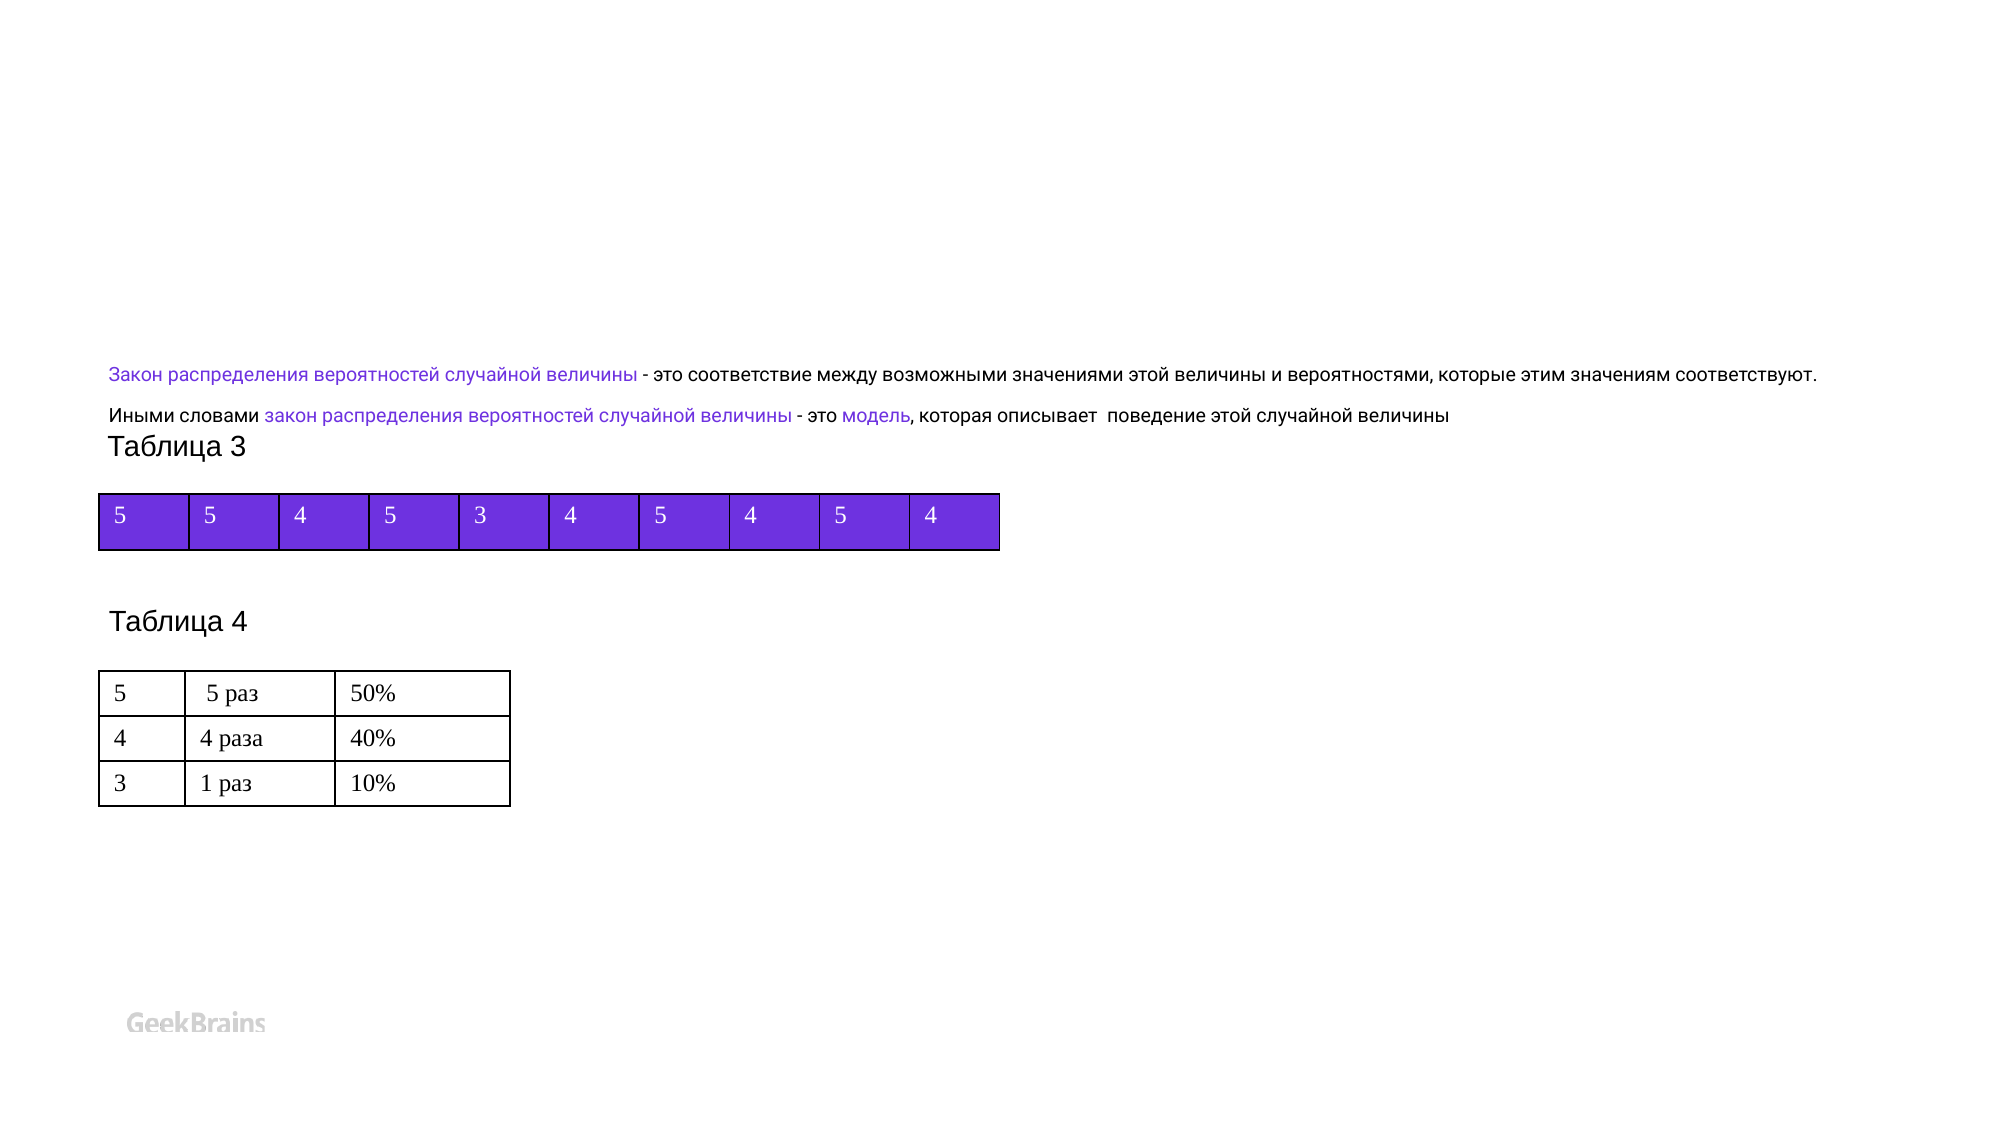

# Закон распределения вероятностей случайной величины - это соответствие между возможными значениями этой величины и вероятностями, которые этим значениям соответствуют. Иными словами закон распределения вероятностей случайной величины - это модель, которая описывает  поведение этой случайной величины
Таблица 3
| 5 | 5 | 4 | 5 | 3 | 4 | 5 | 4 | 5 | 4 |
| --- | --- | --- | --- | --- | --- | --- | --- | --- | --- |
Таблица 4
| 5 | 5 раз | 50% |
| --- | --- | --- |
| 4 | 4 раза | 40% |
| 3 | 1 раз | 10% |